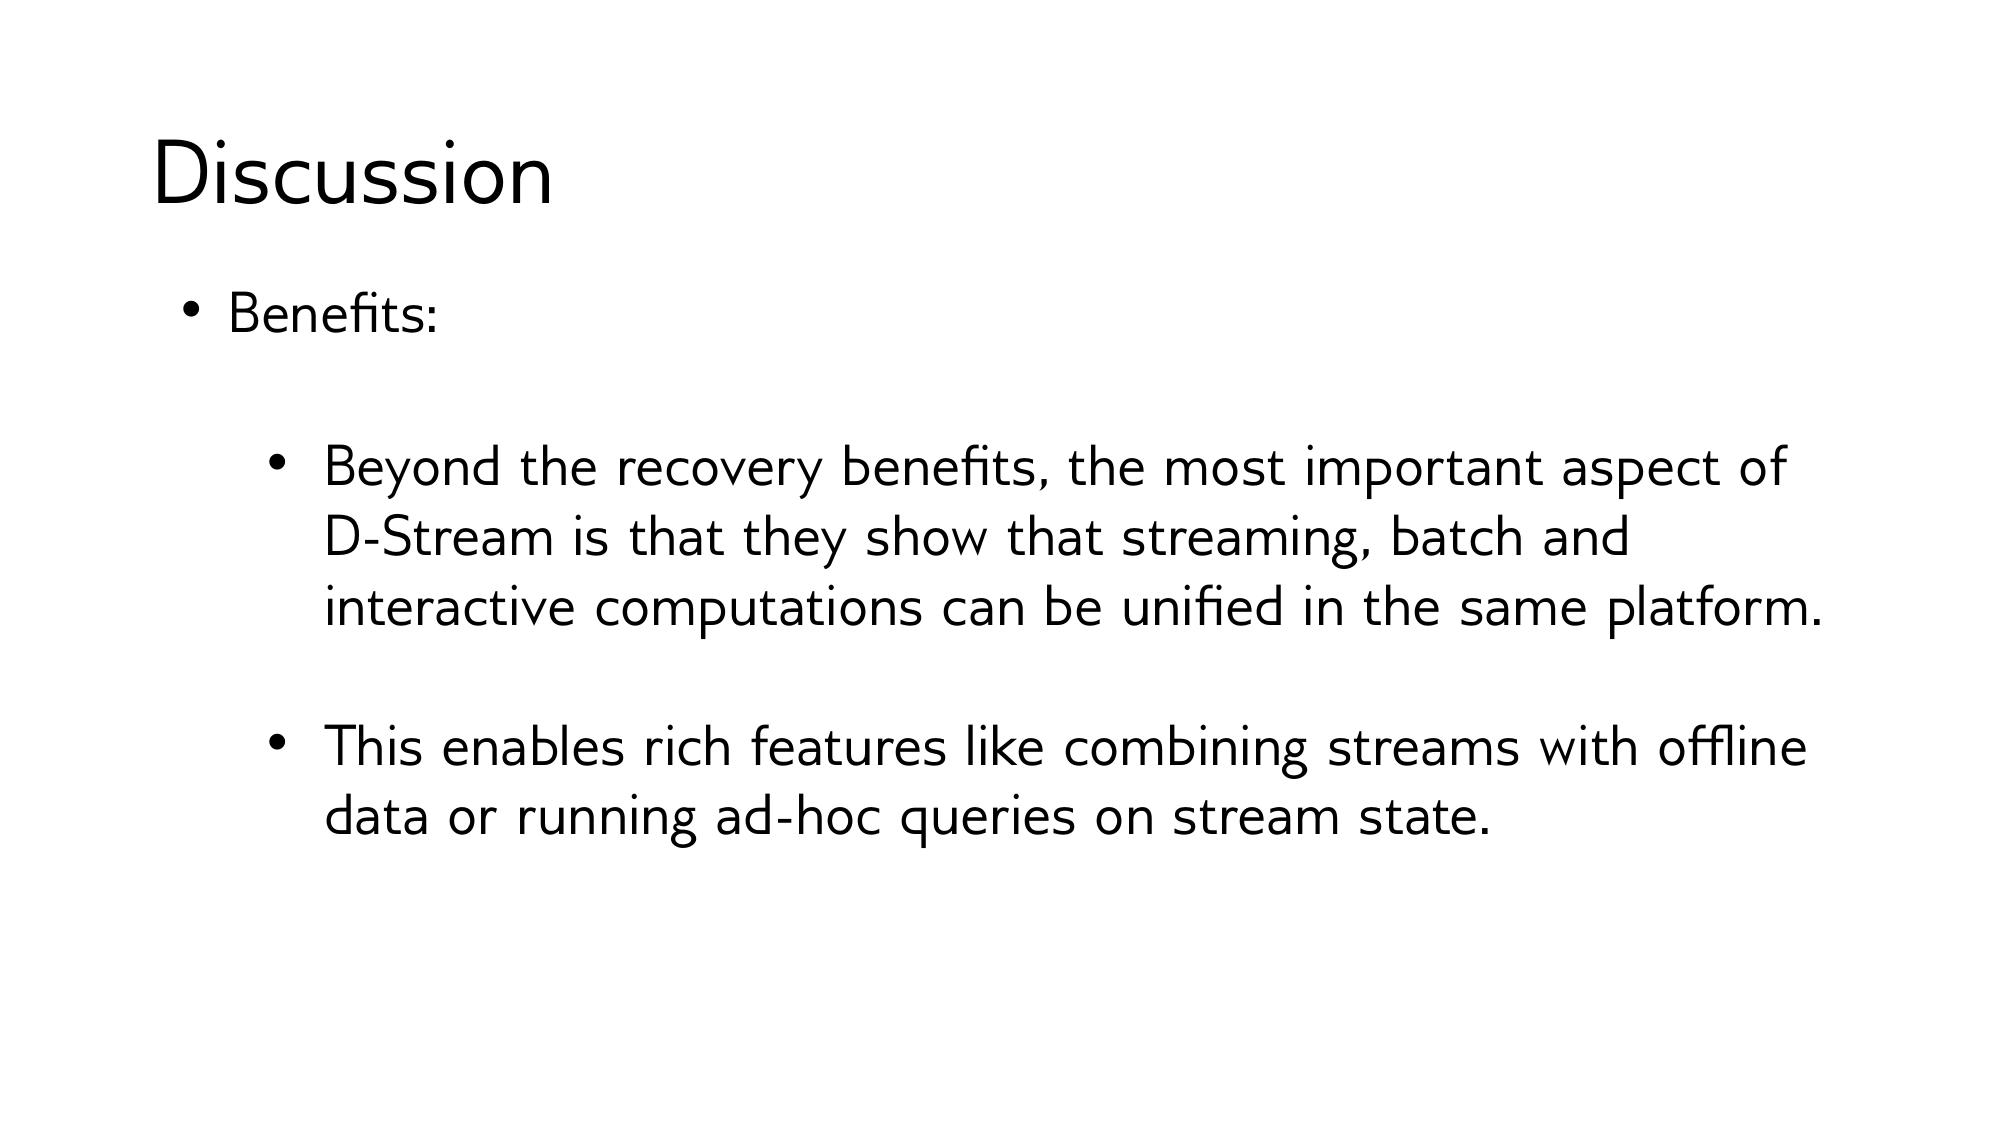

# Discussion
Benefits:

Beyond the recovery benefits, the most important aspect of D-Stream is that they show that streaming, batch and interactive computations can be unified in the same platform.

This enables rich features like combining streams with offline data or running ad-hoc queries on stream state.